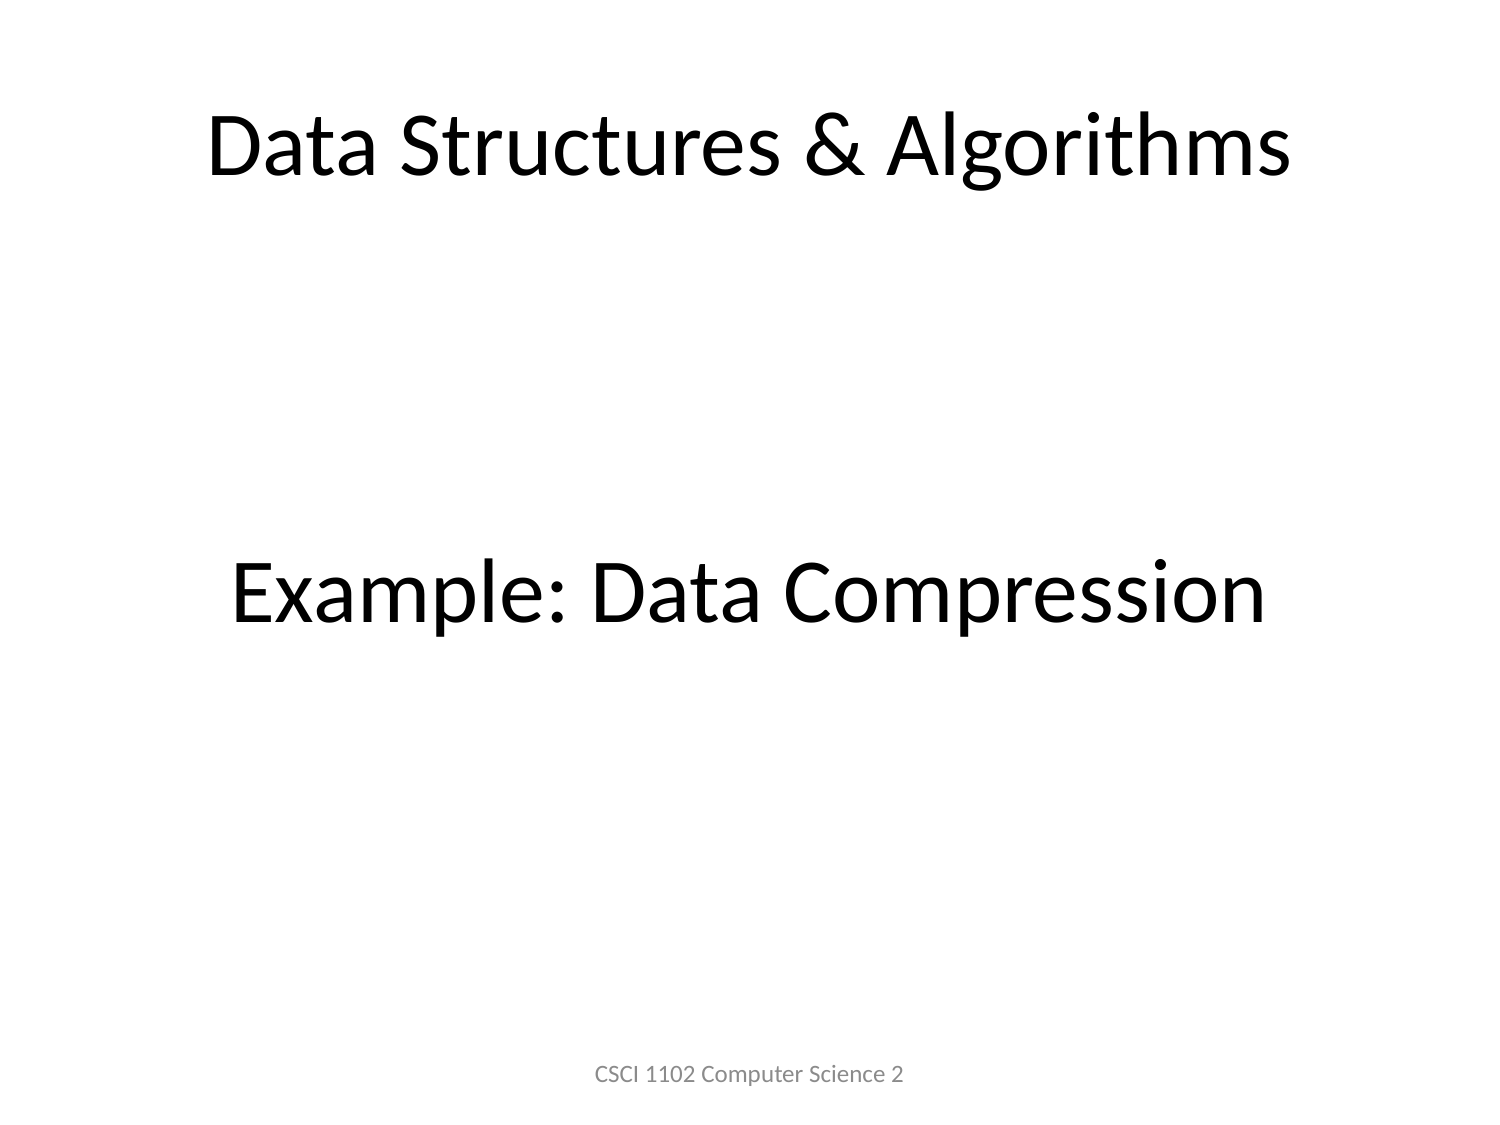

# Data Structures & Algorithms
Example: Data Compression
CSCI 1102 Computer Science 2